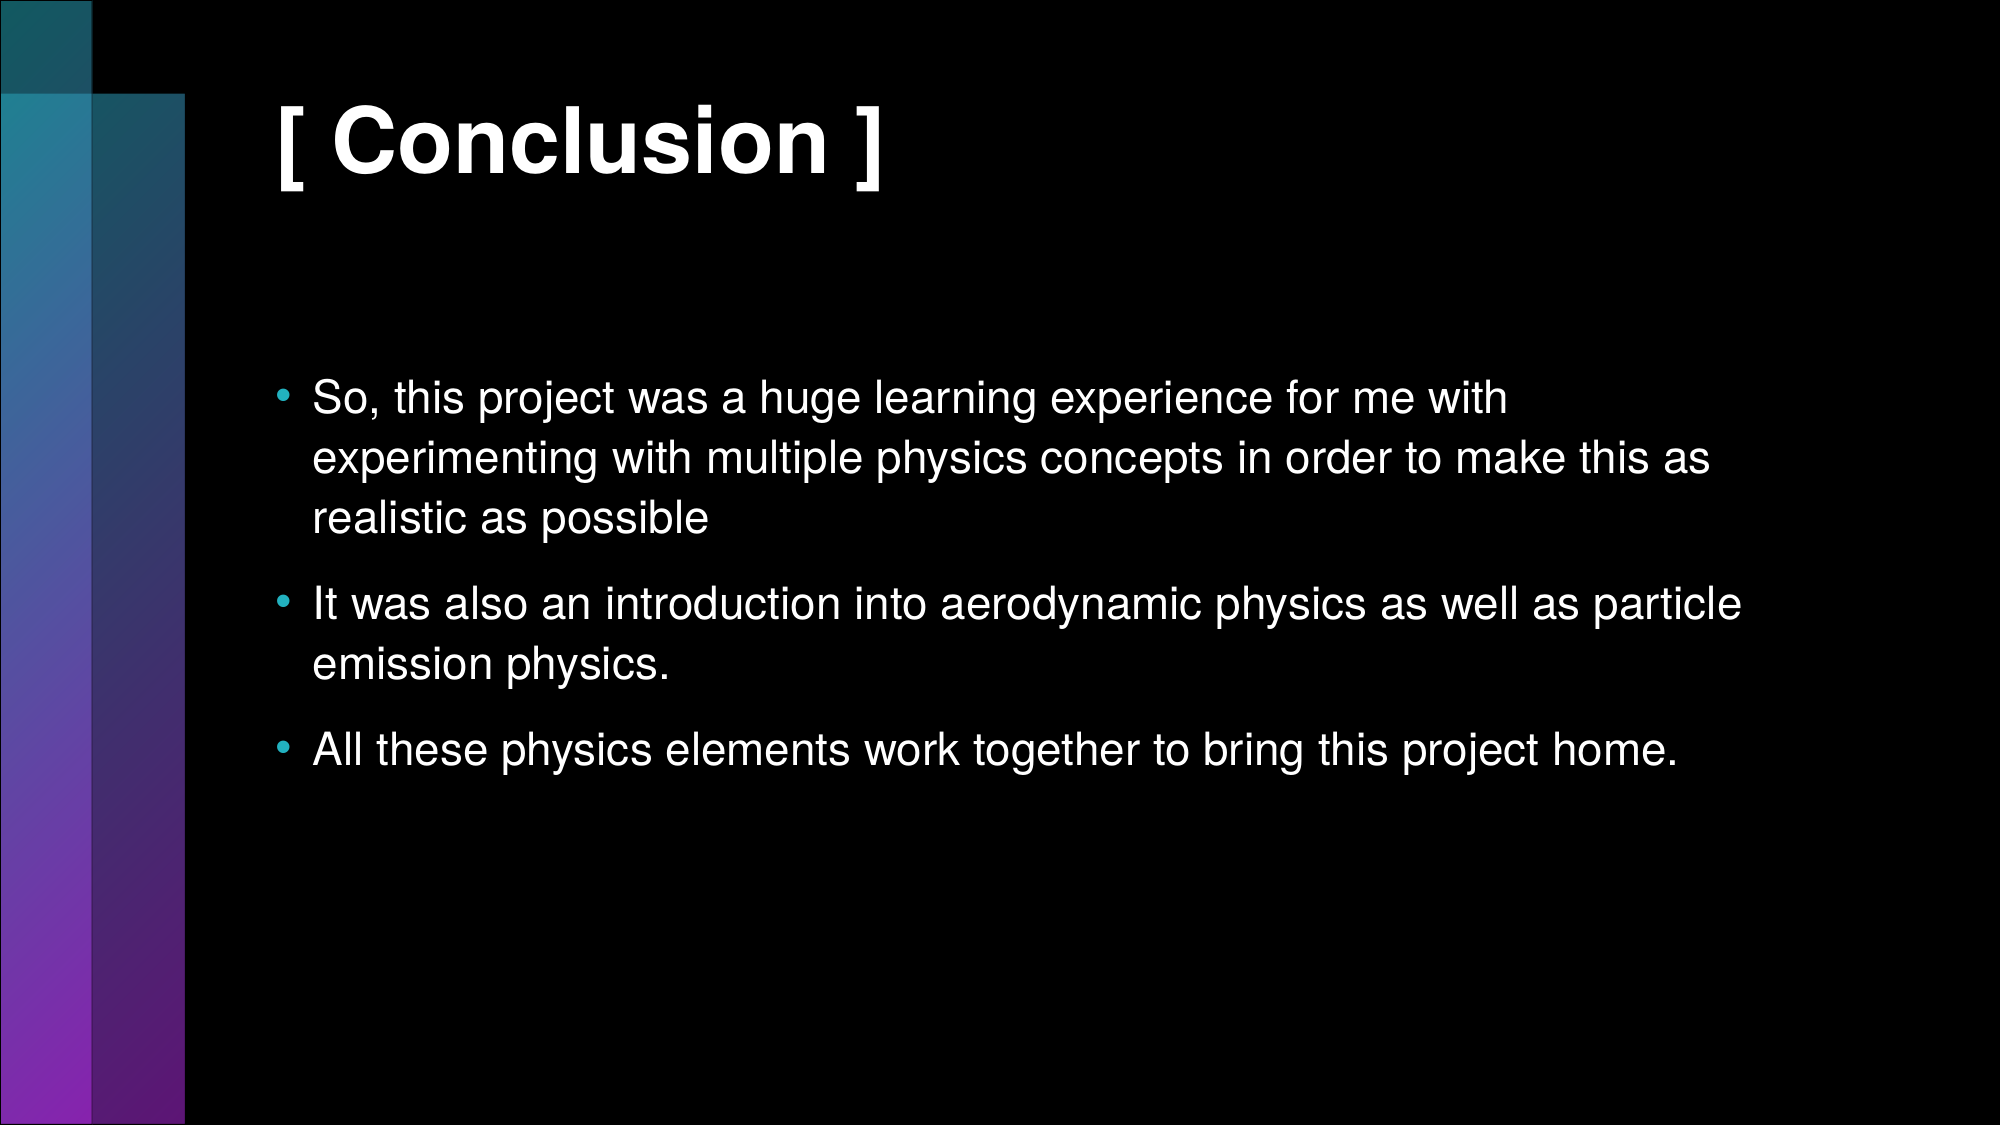

# [ Conclusion ]
So, this project was a huge learning experience for me with experimenting with multiple physics concepts in order to make this as realistic as possible
It was also an introduction into aerodynamic physics as well as particle emission physics.
All these physics elements work together to bring this project home.